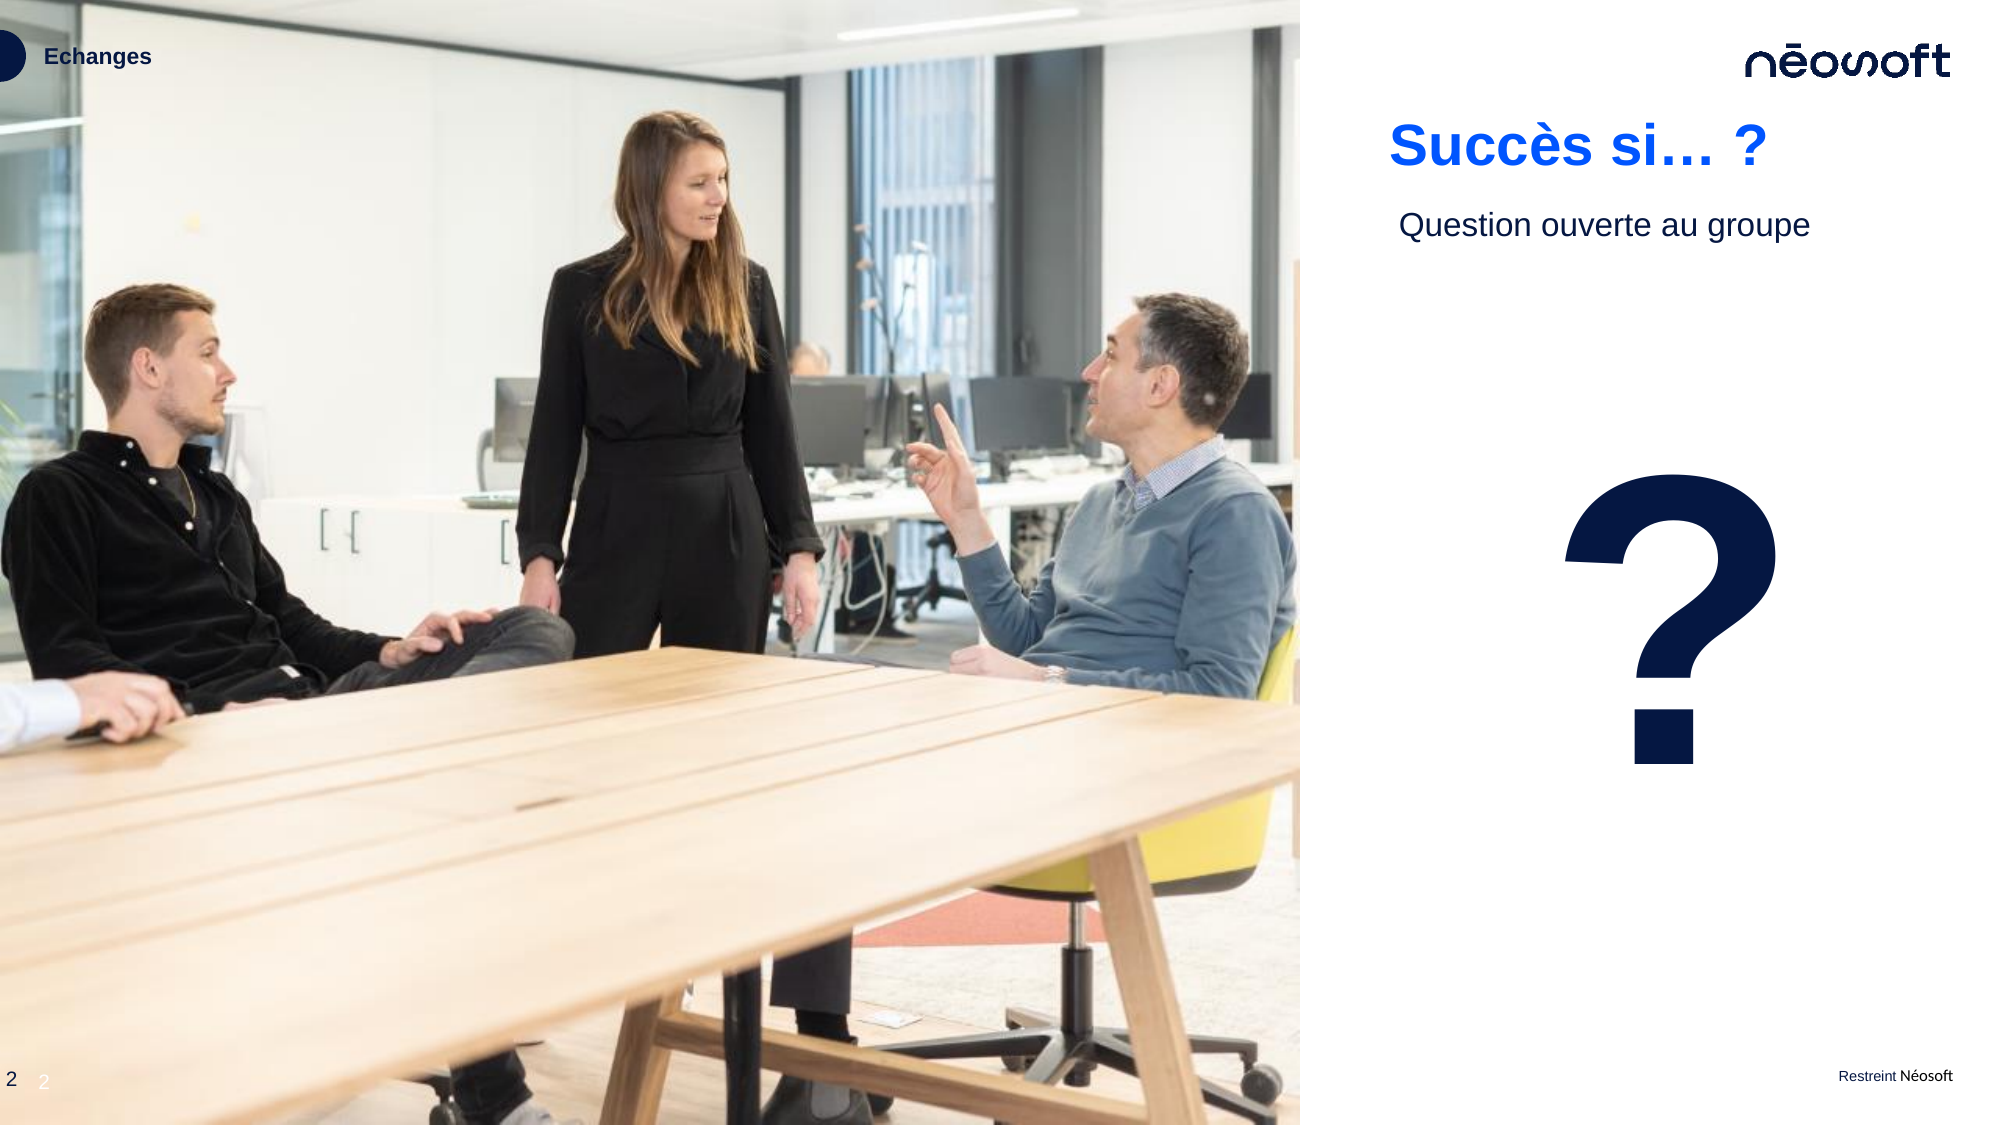

Echanges
# Succès si… ?
Question ouverte au groupe
?
2